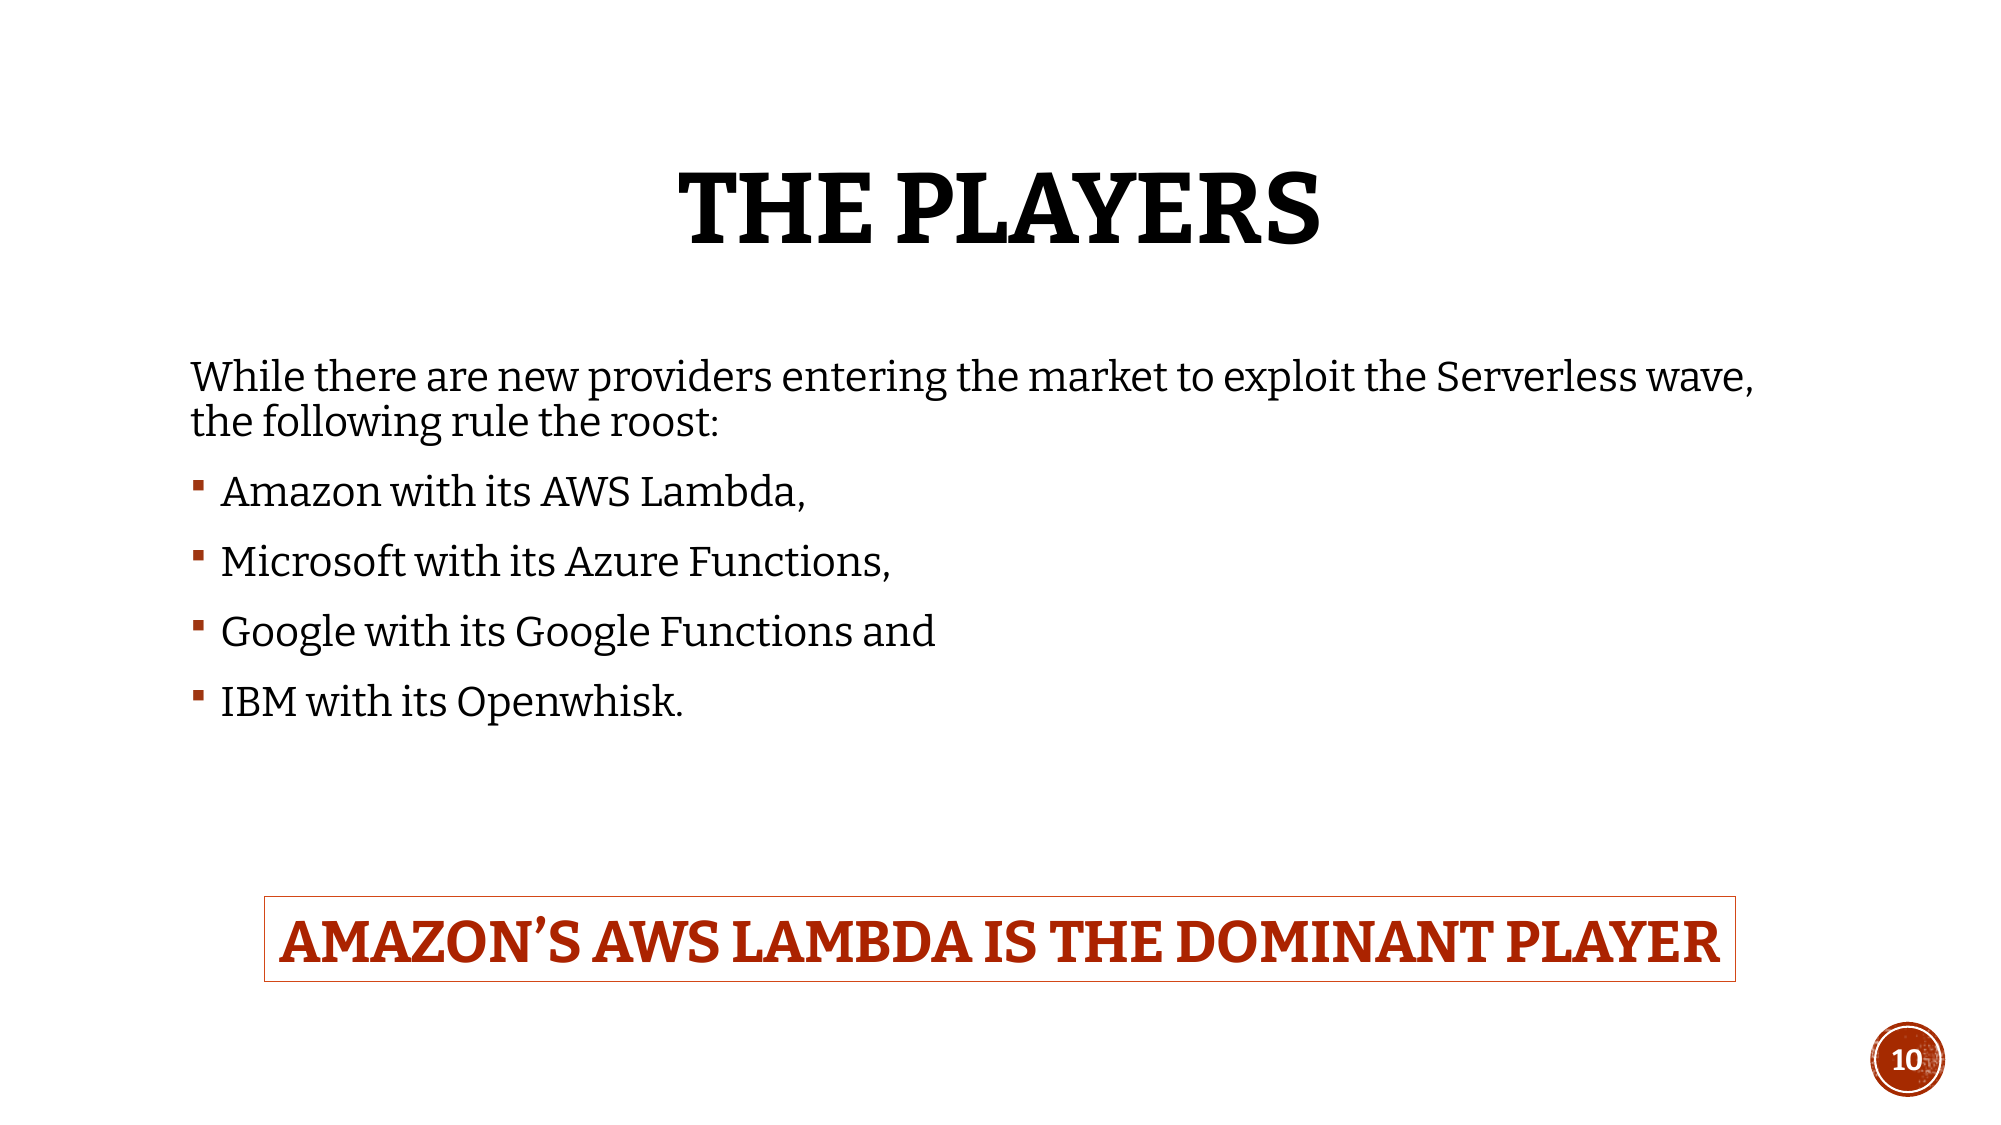

# The players
While there are new providers entering the market to exploit the Serverless wave, the following rule the roost:
Amazon with its AWS Lambda,
Microsoft with its Azure Functions,
Google with its Google Functions and
IBM with its Openwhisk.
Amazon’s AWS Lambda is the dominant player
10